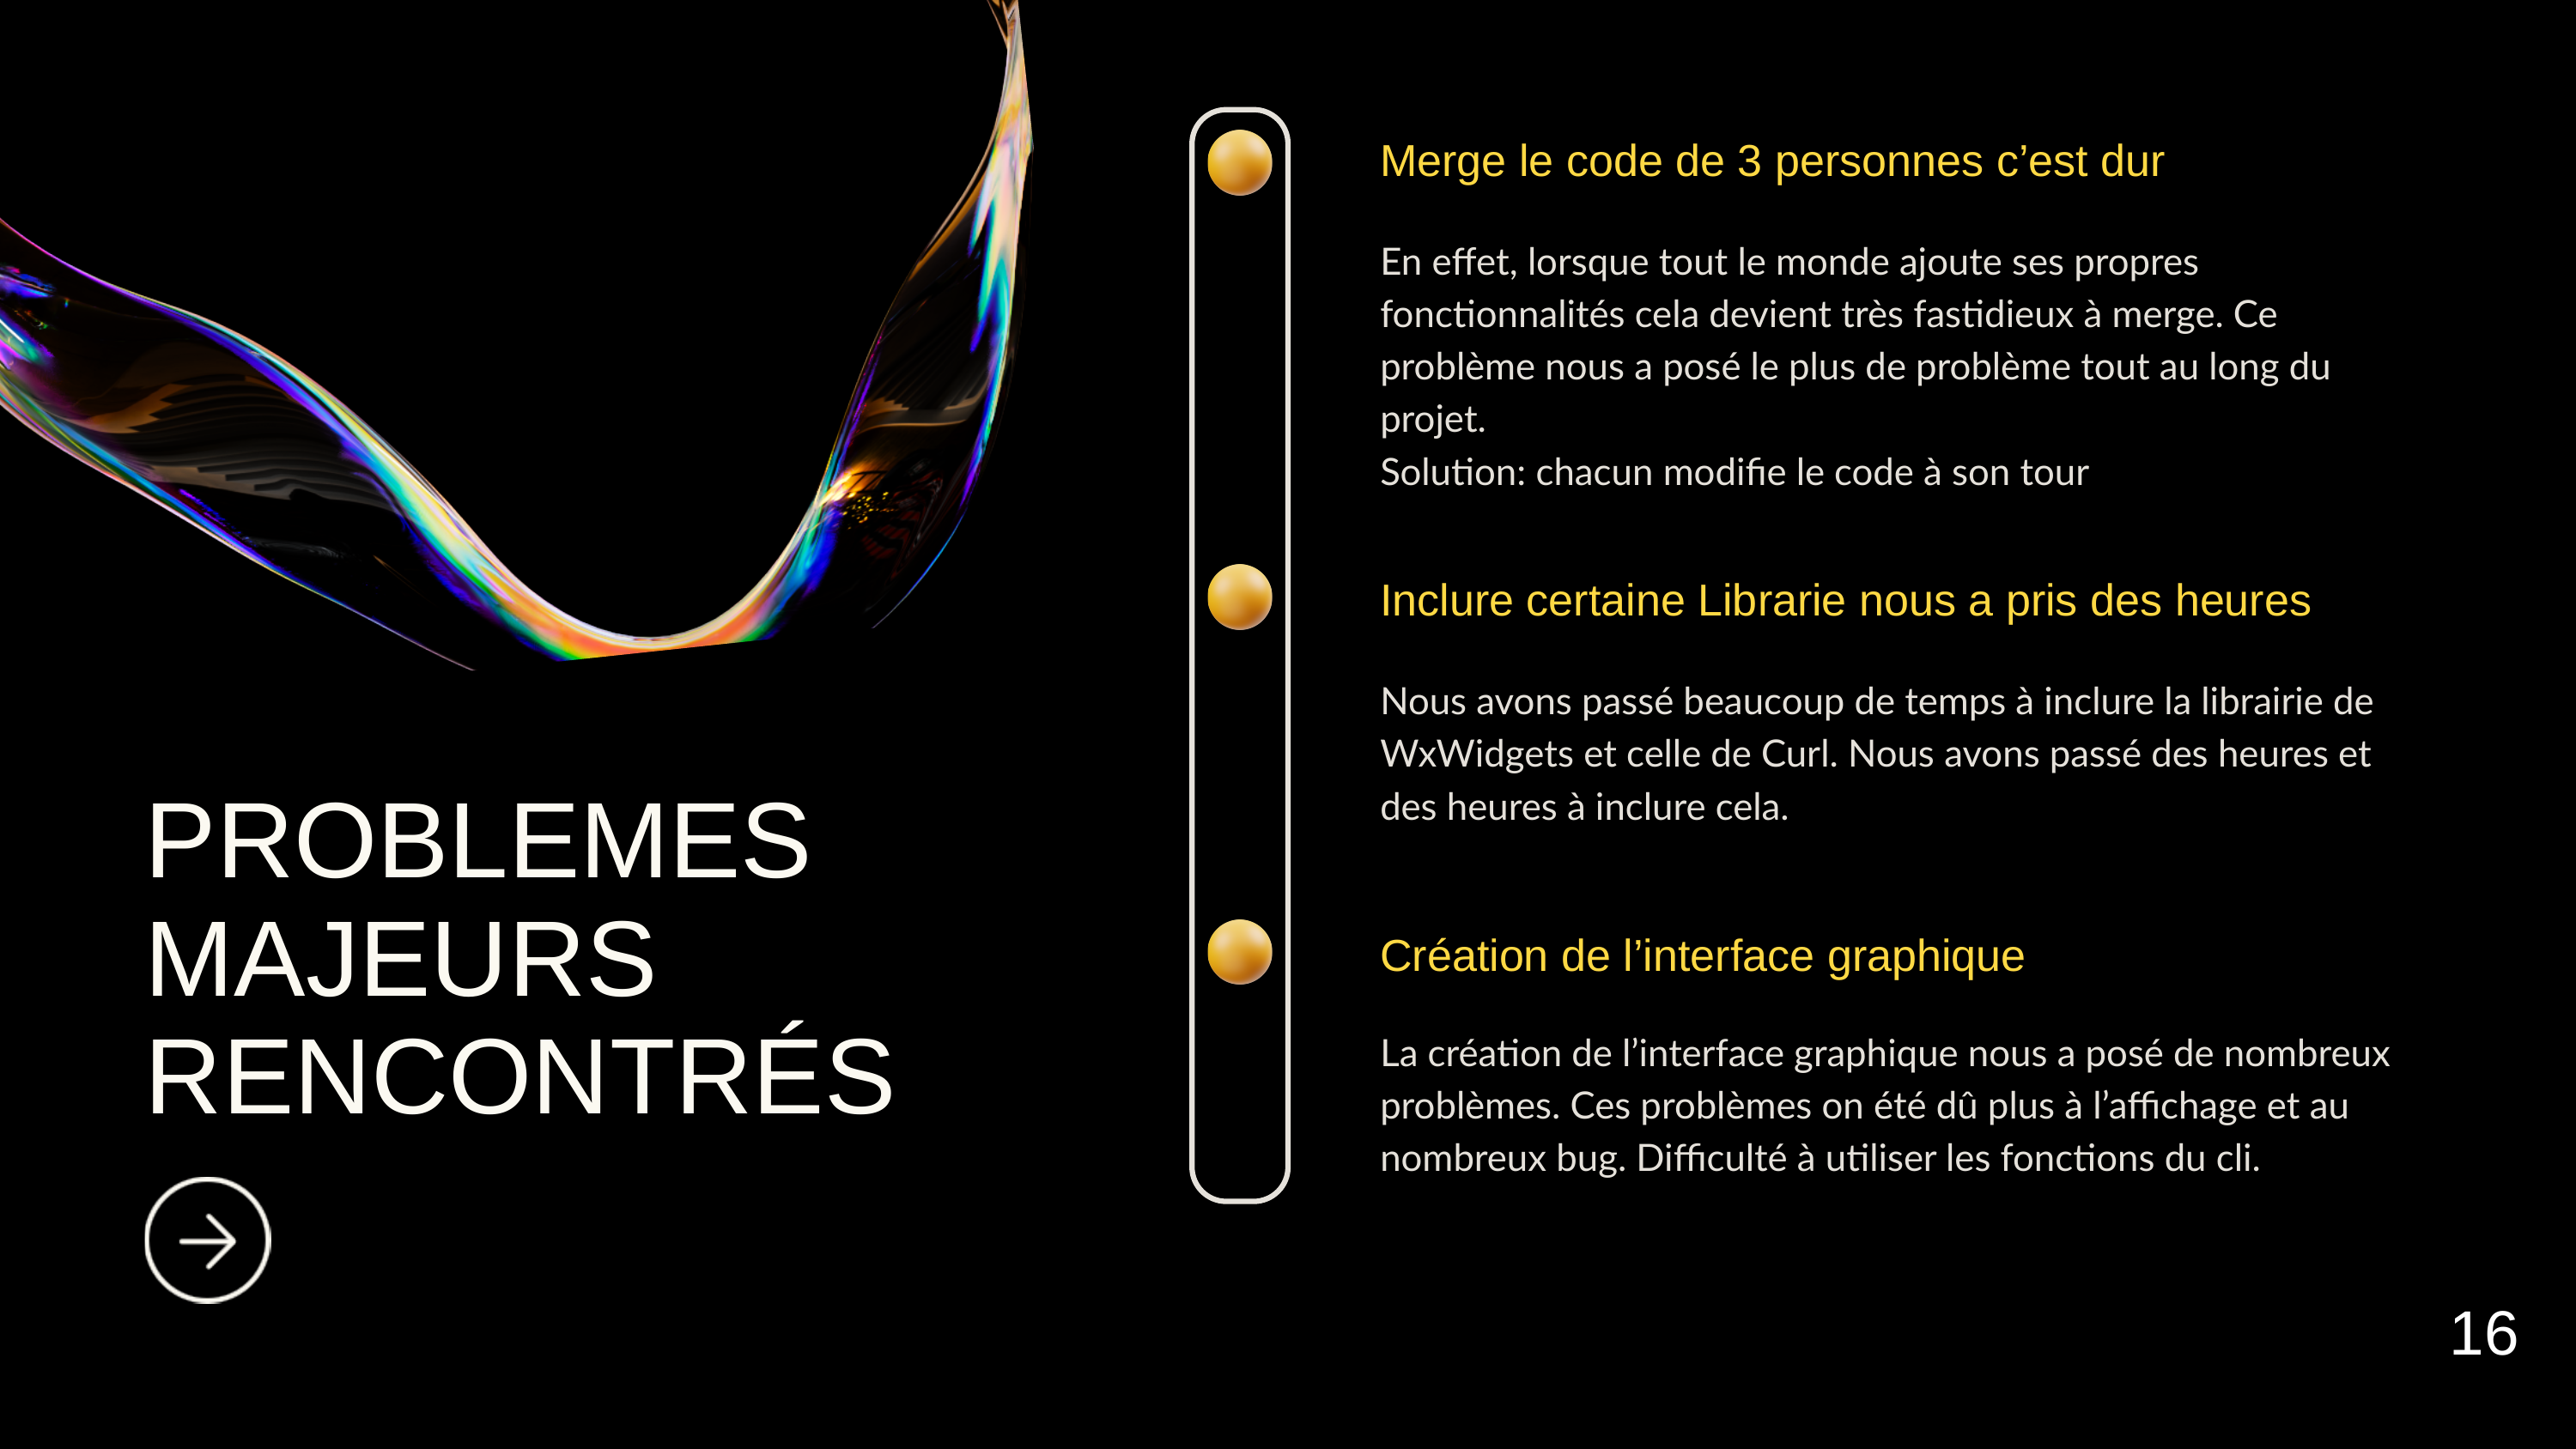

Merge le code de 3 personnes c’est dur

En effet, lorsque tout le monde ajoute ses propres fonctionnalités cela devient très fastidieux à merge. Ce problème nous a posé le plus de problème tout au long du projet.
Solution: chacun modifie le code à son tour
Inclure certaine Librarie nous a pris des heures

Nous avons passé beaucoup de temps à inclure la librairie de WxWidgets et celle de Curl. Nous avons passé des heures et des heures à inclure cela.
PROBLEMES MAJEURS RENCONTRÉS
Création de l’interface graphique

La création de l’interface graphique nous a posé de nombreux problèmes. Ces problèmes on été dû plus à l’affichage et au nombreux bug. Difficulté à utiliser les fonctions du cli.

16